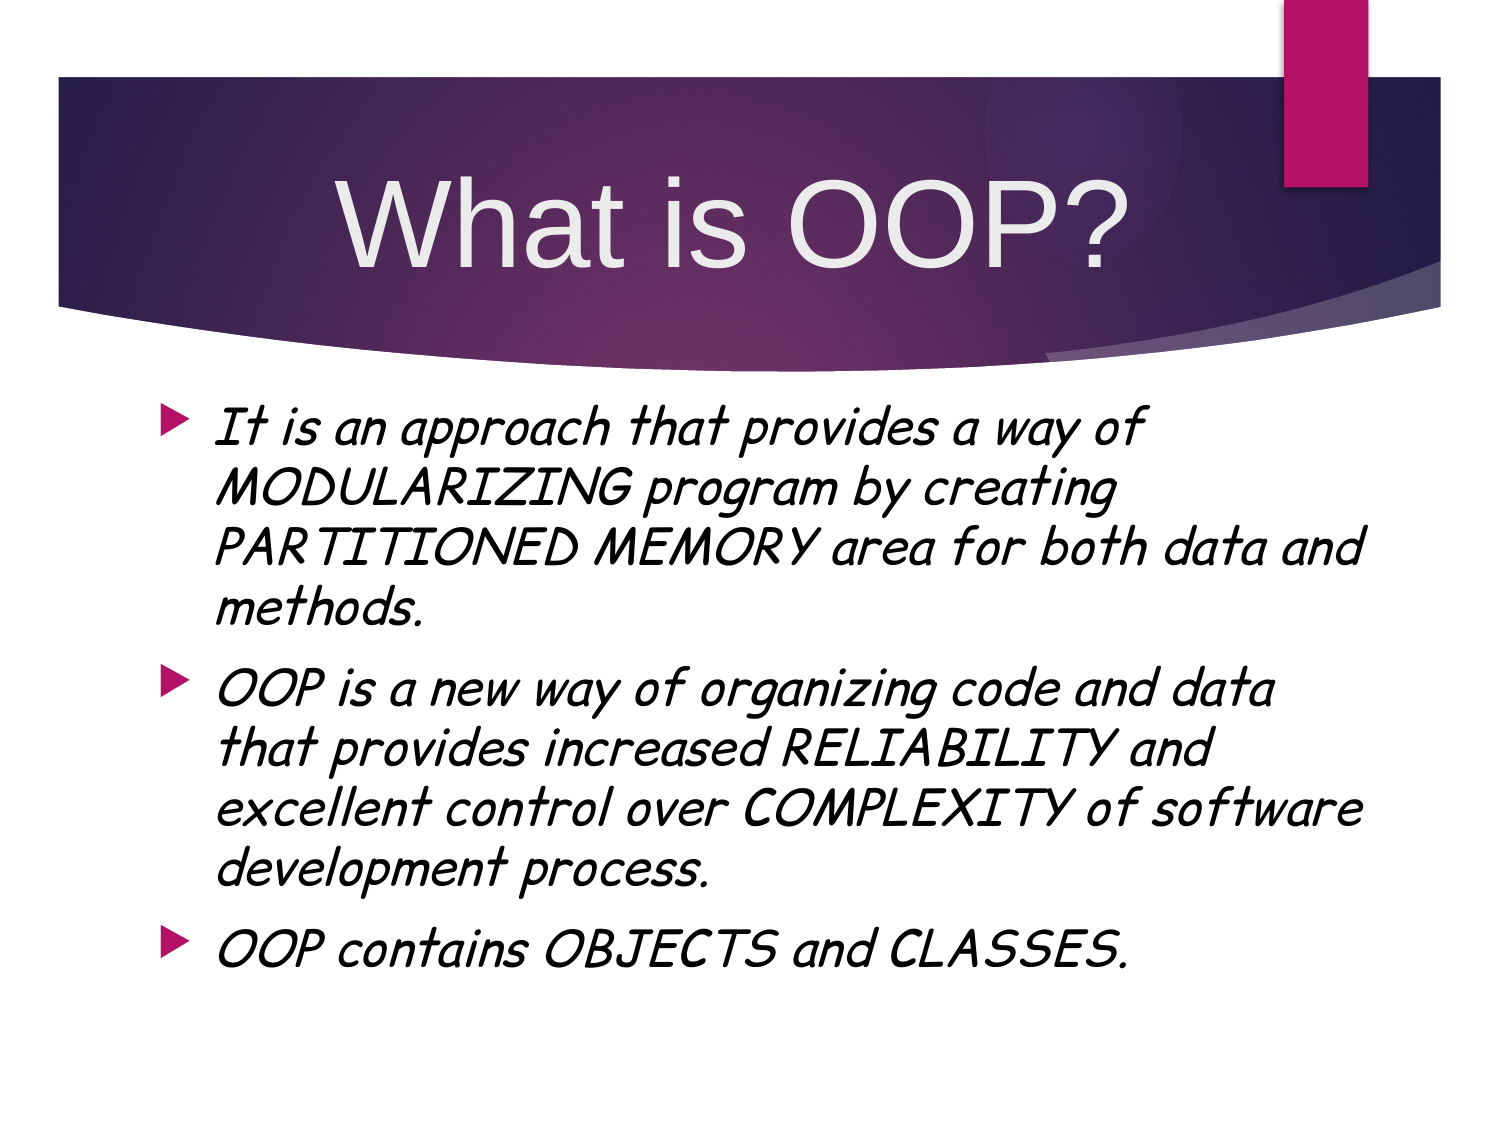

# What is OOP?
It is an approach that provides a way of MODULARIZING program by creating PARTITIONED MEMORY area for both data and methods.
OOP is a new way of organizing code and data that provides increased RELIABILITY and excellent control over COMPLEXITY of software development process.
OOP contains OBJECTS and CLASSES.